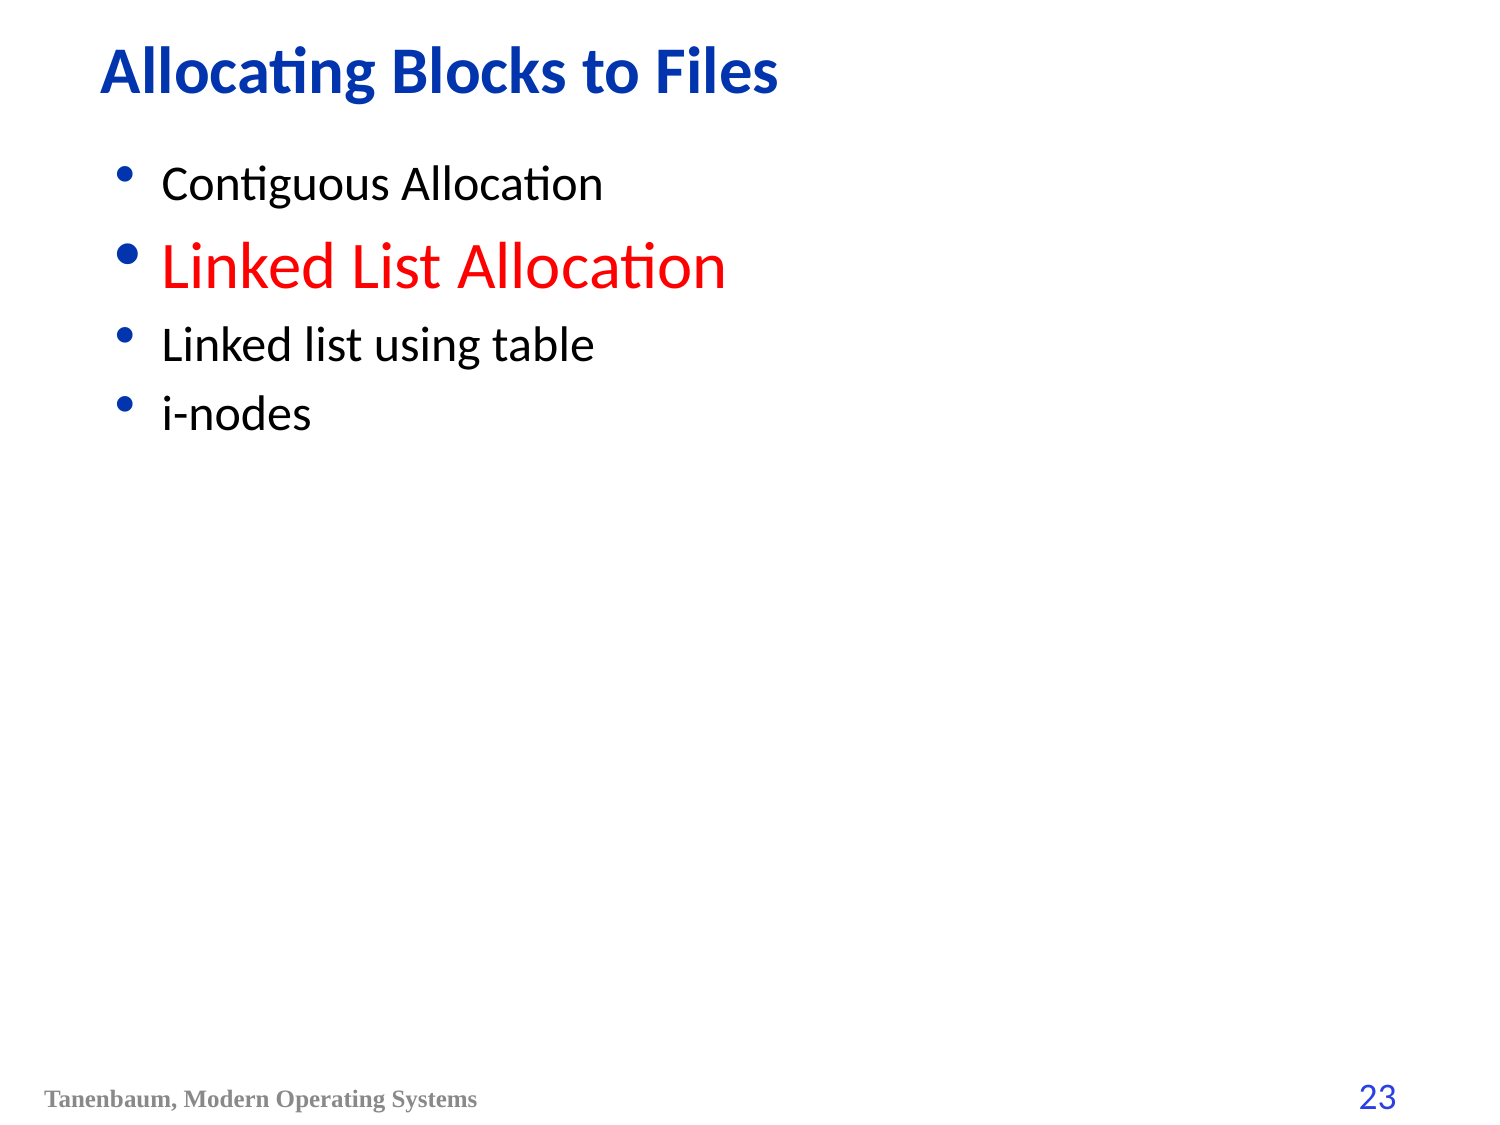

# Allocating Blocks to Files
Contiguous Allocation
Linked List Allocation
Linked list using table
i-nodes
Tanenbaum, Modern Operating Systems